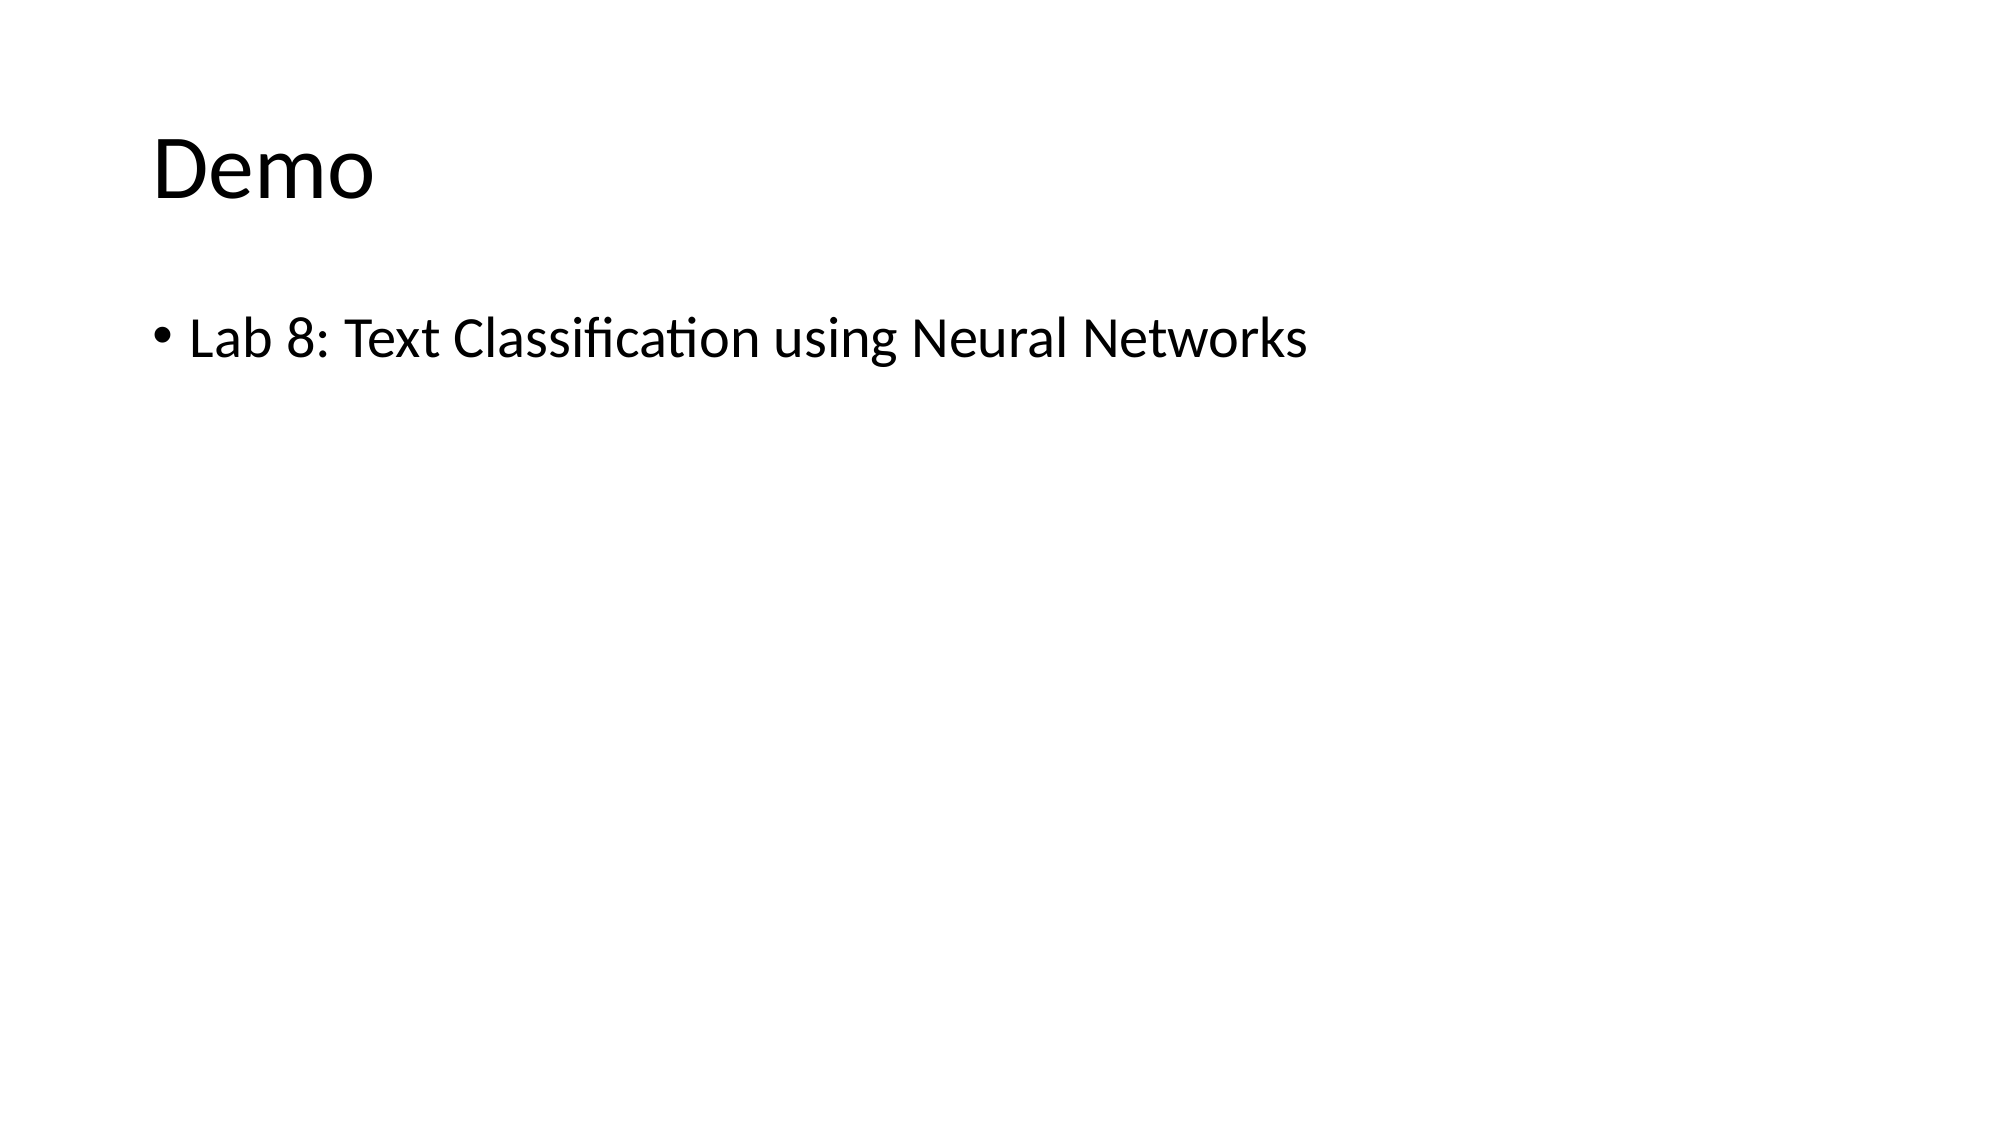

# Demo
Lab 8: Text Classification using Neural Networks